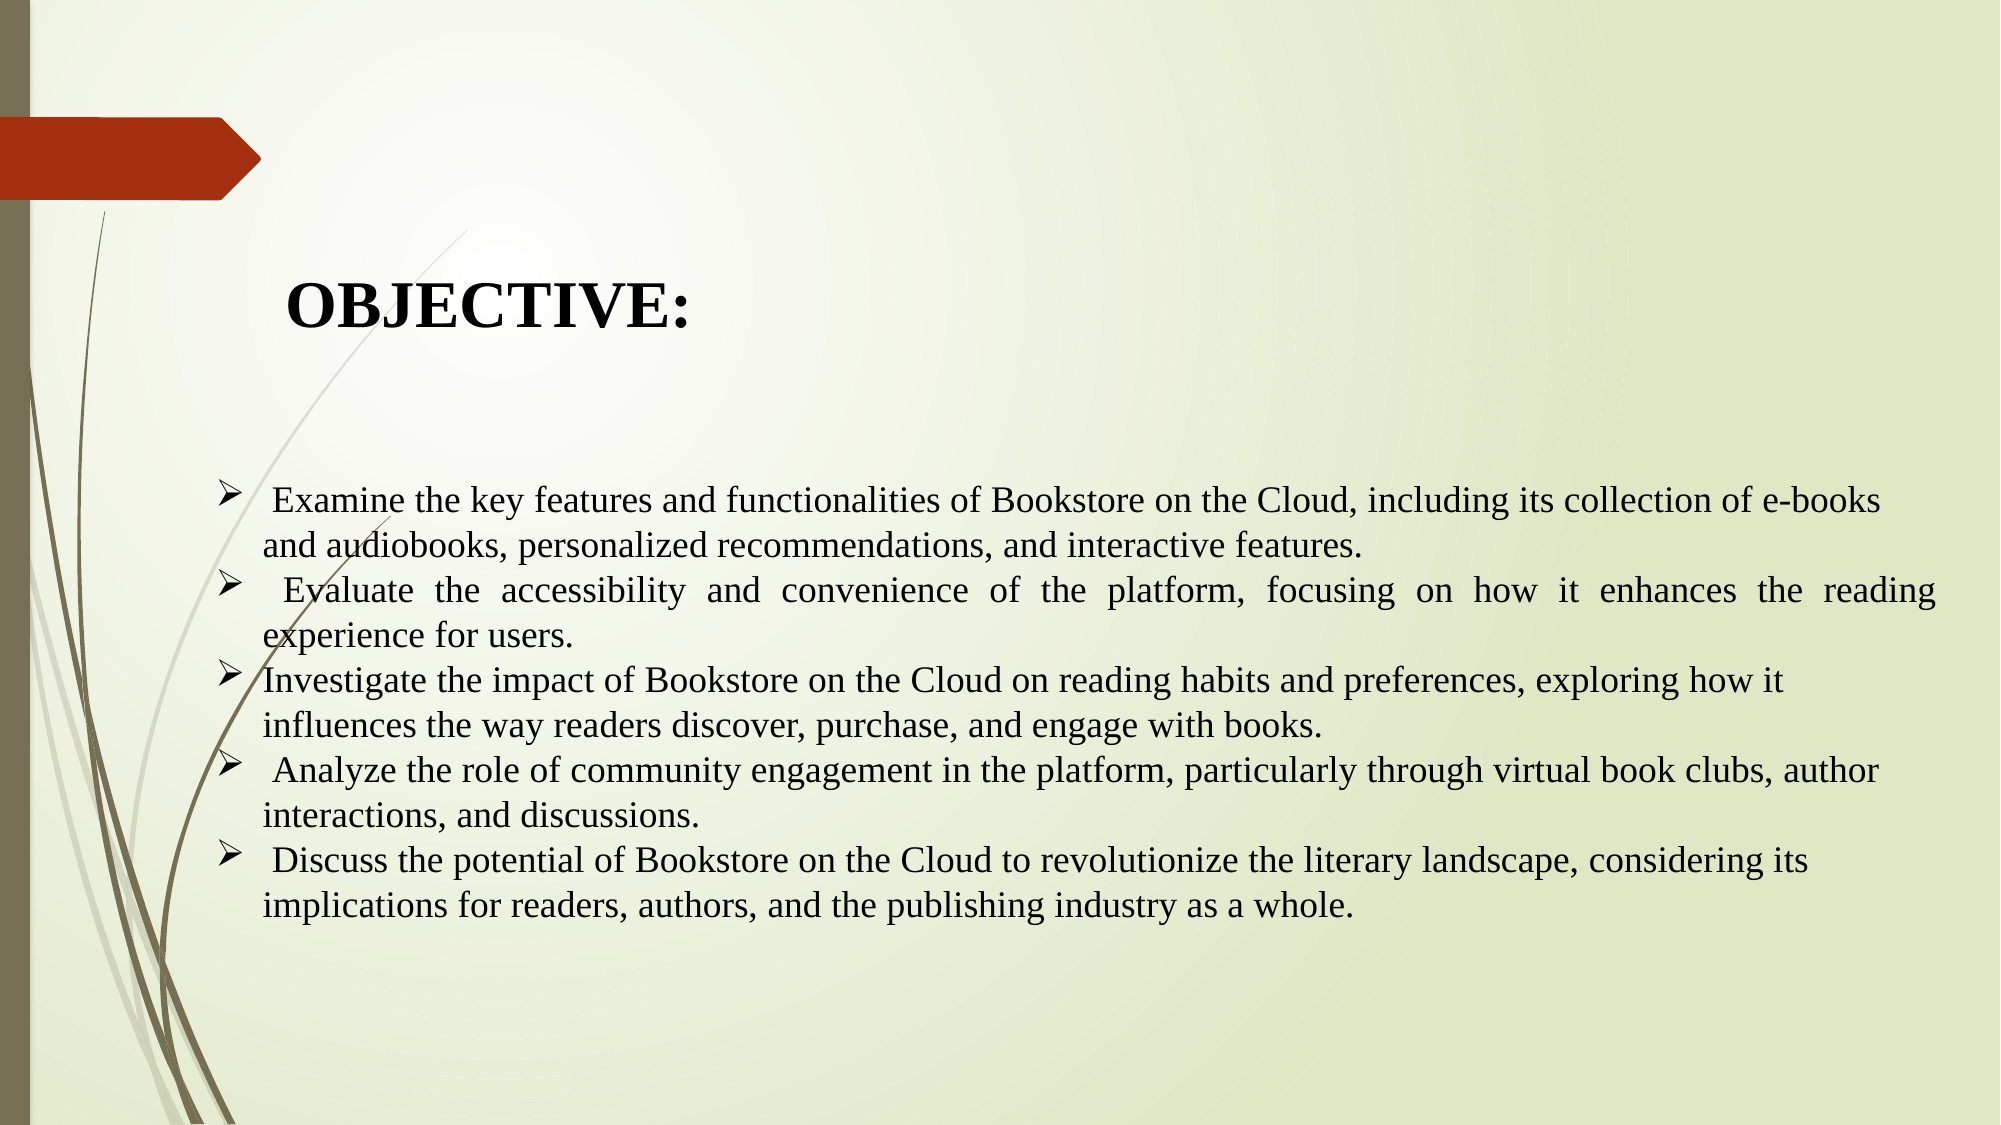

OBJECTIVE:
 Examine the key features and functionalities of Bookstore on the Cloud, including its collection of e-books and audiobooks, personalized recommendations, and interactive features.
 Evaluate the accessibility and convenience of the platform, focusing on how it enhances the reading experience for users.
Investigate the impact of Bookstore on the Cloud on reading habits and preferences, exploring how it influences the way readers discover, purchase, and engage with books.
 Analyze the role of community engagement in the platform, particularly through virtual book clubs, author interactions, and discussions.
 Discuss the potential of Bookstore on the Cloud to revolutionize the literary landscape, considering its implications for readers, authors, and the publishing industry as a whole.